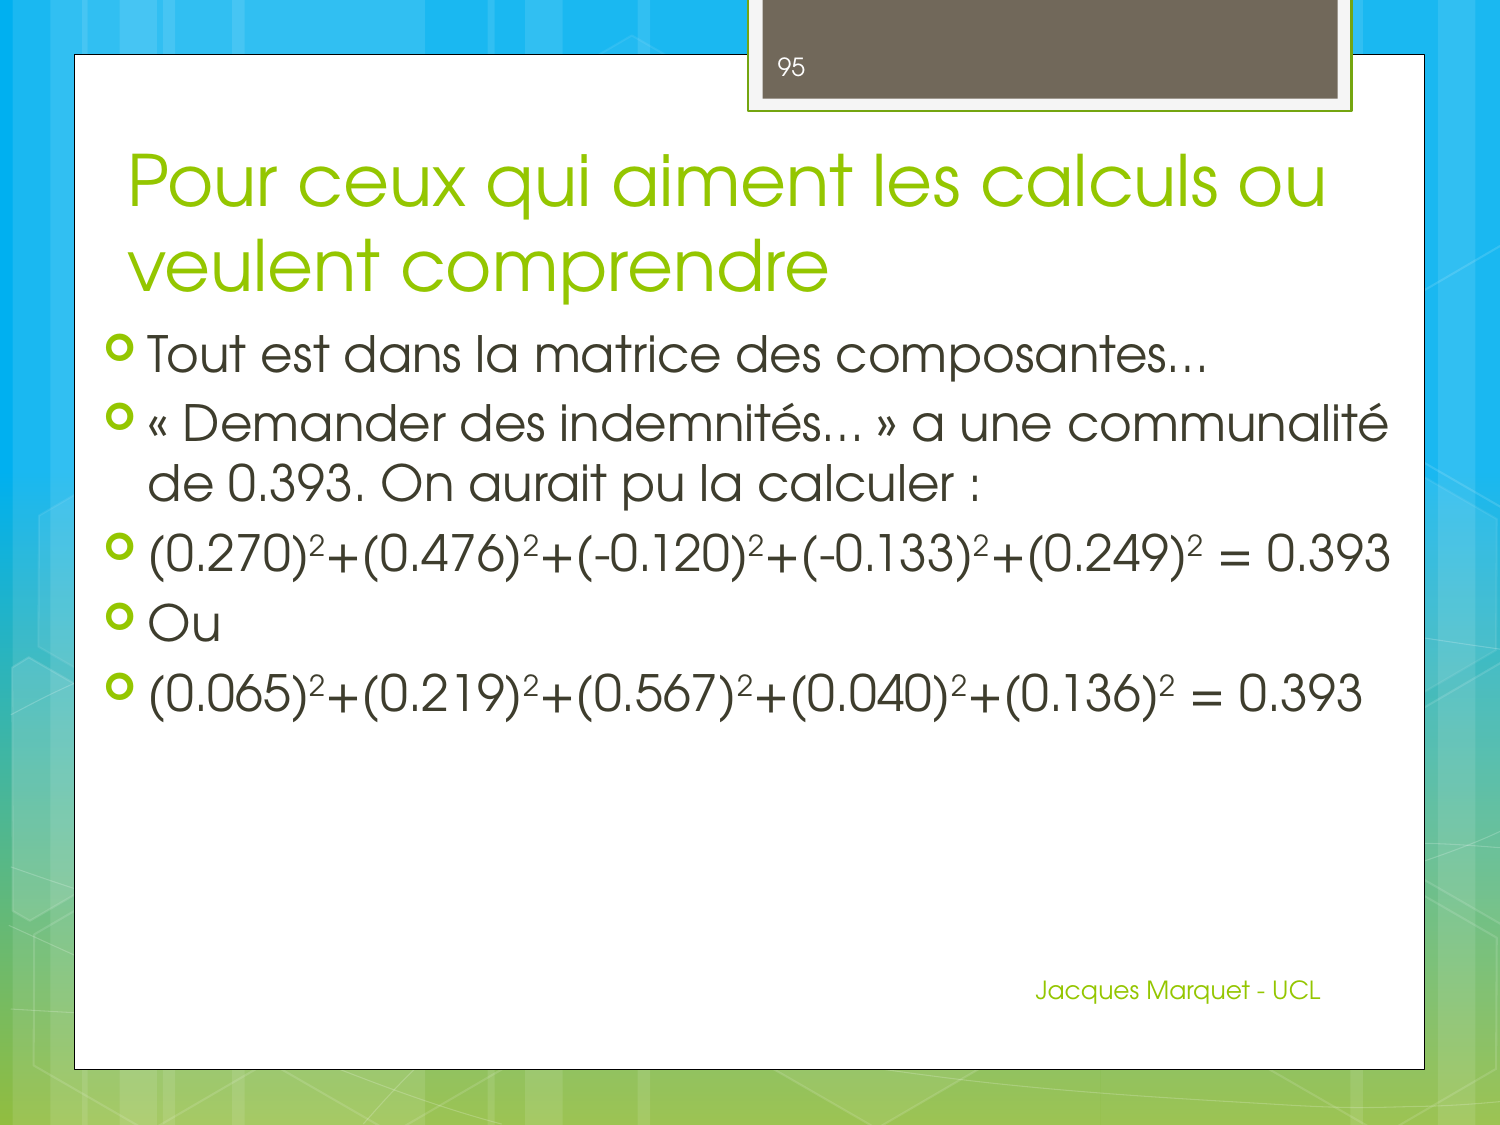

95
# Pour ceux qui aiment les calculs ou veulent comprendre
Tout est dans la matrice des composantes…
« Demander des indemnités… » a une communalité de 0.393. On aurait pu la calculer :
(0.270)2+(0.476)2+(-0.120)2+(-0.133)2+(0.249)2 = 0.393
Ou
(0.065)2+(0.219)2+(0.567)2+(0.040)2+(0.136)2 = 0.393
Jacques Marquet - UCL